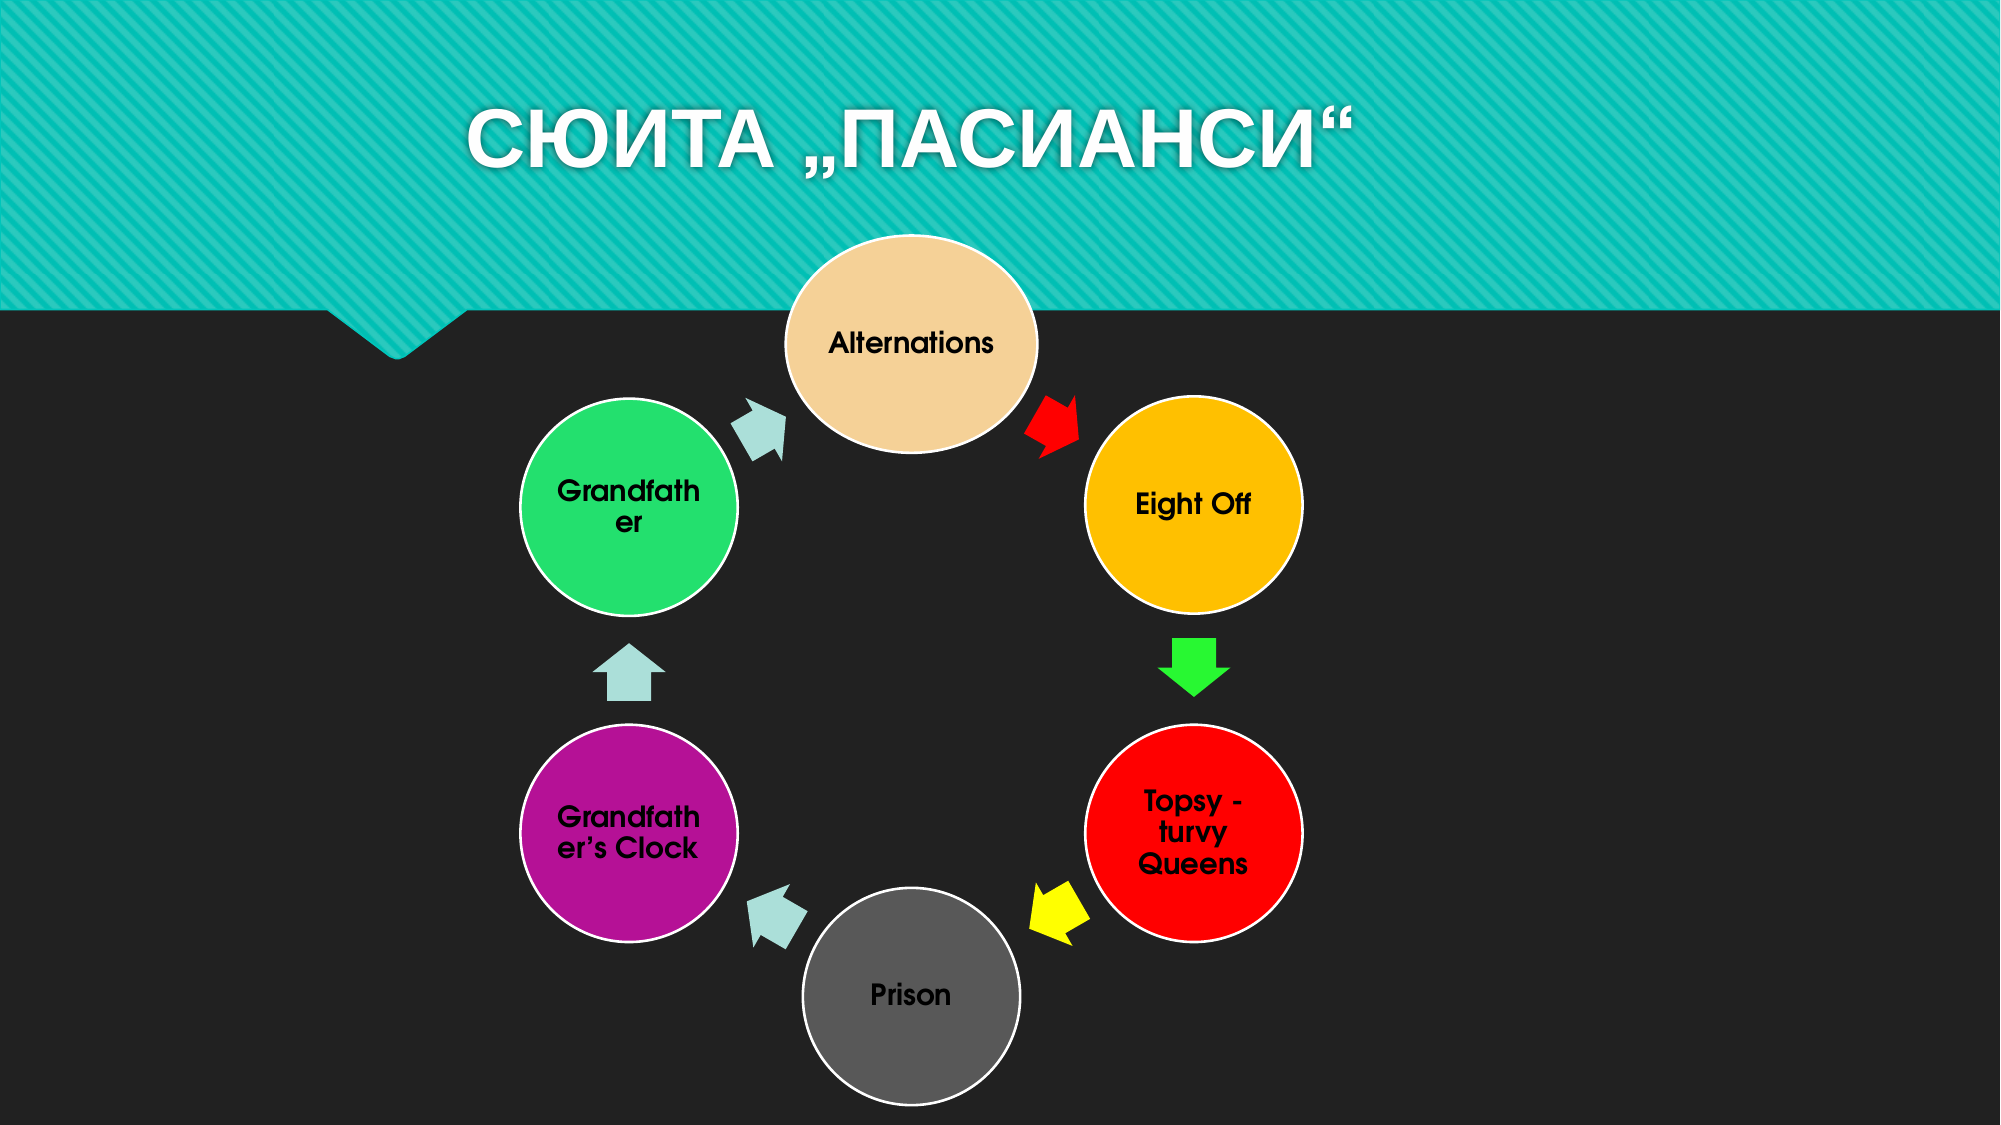

# СЮИТА „ПАСИАНСИ“
Alternations

Eight Off

Topsy - turvy Queens

Prison

Grandfather’s Clock

Grandfather